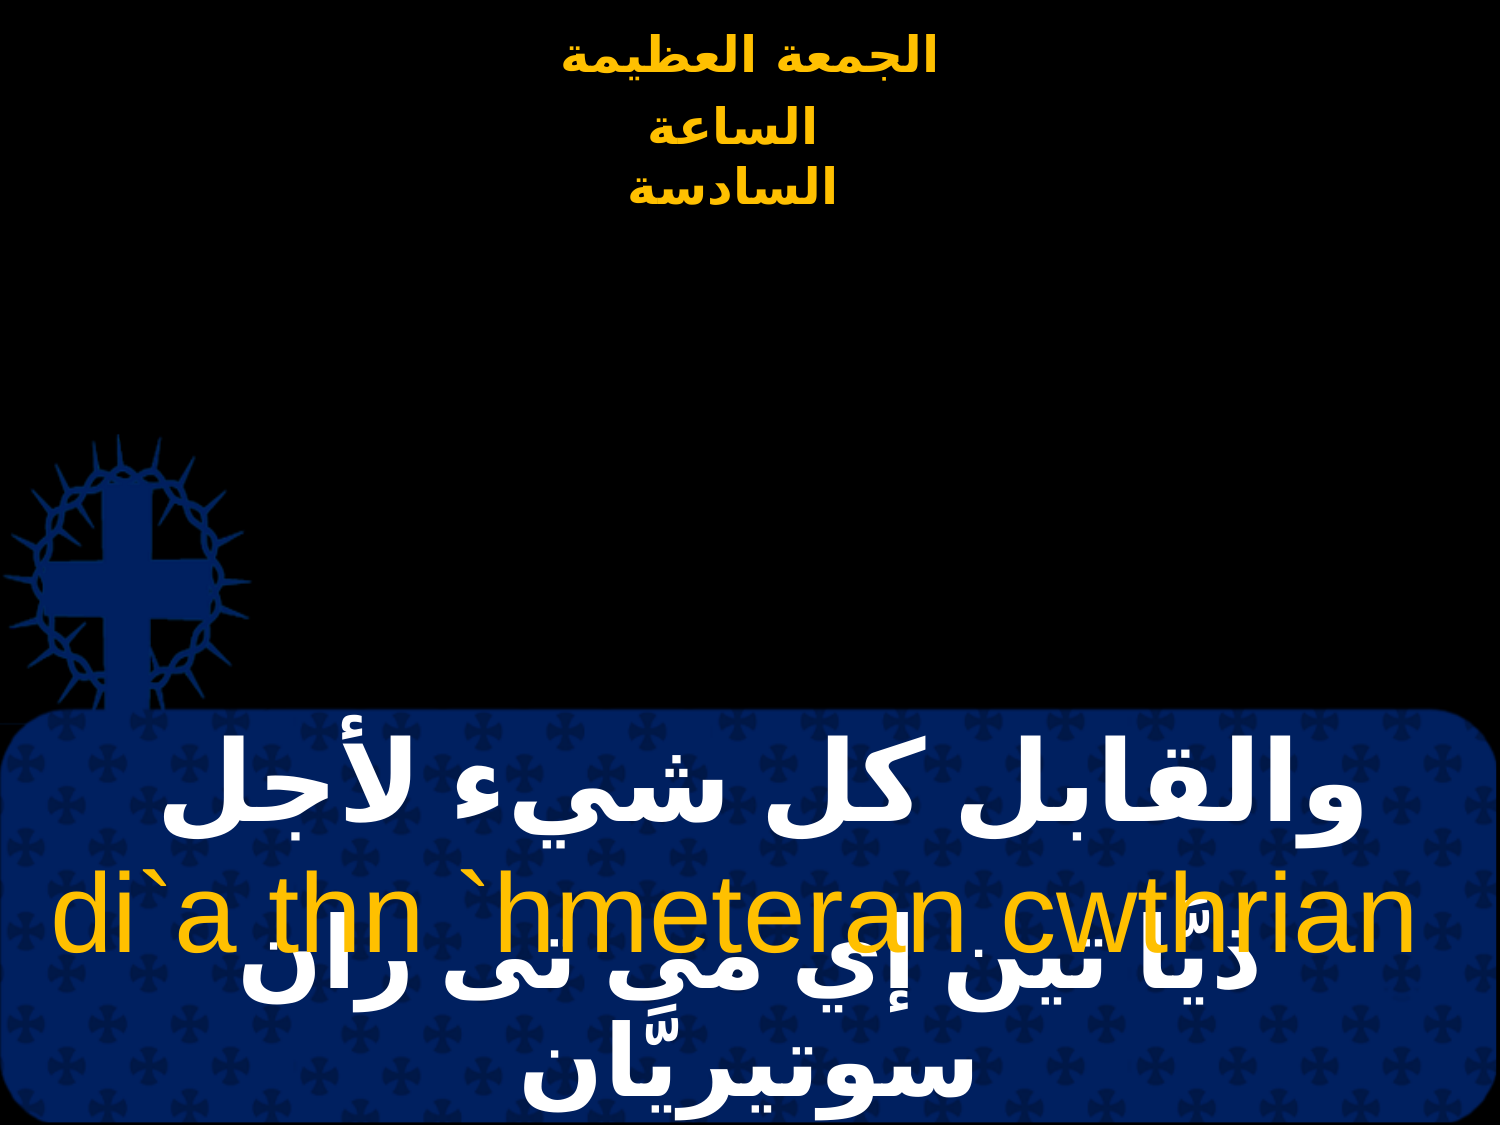

# والقابل كل شيء لأجل
di`a thn `hmete­ran cwthrian
ذيَّا تين إي مى تى ران سوتيريَّان